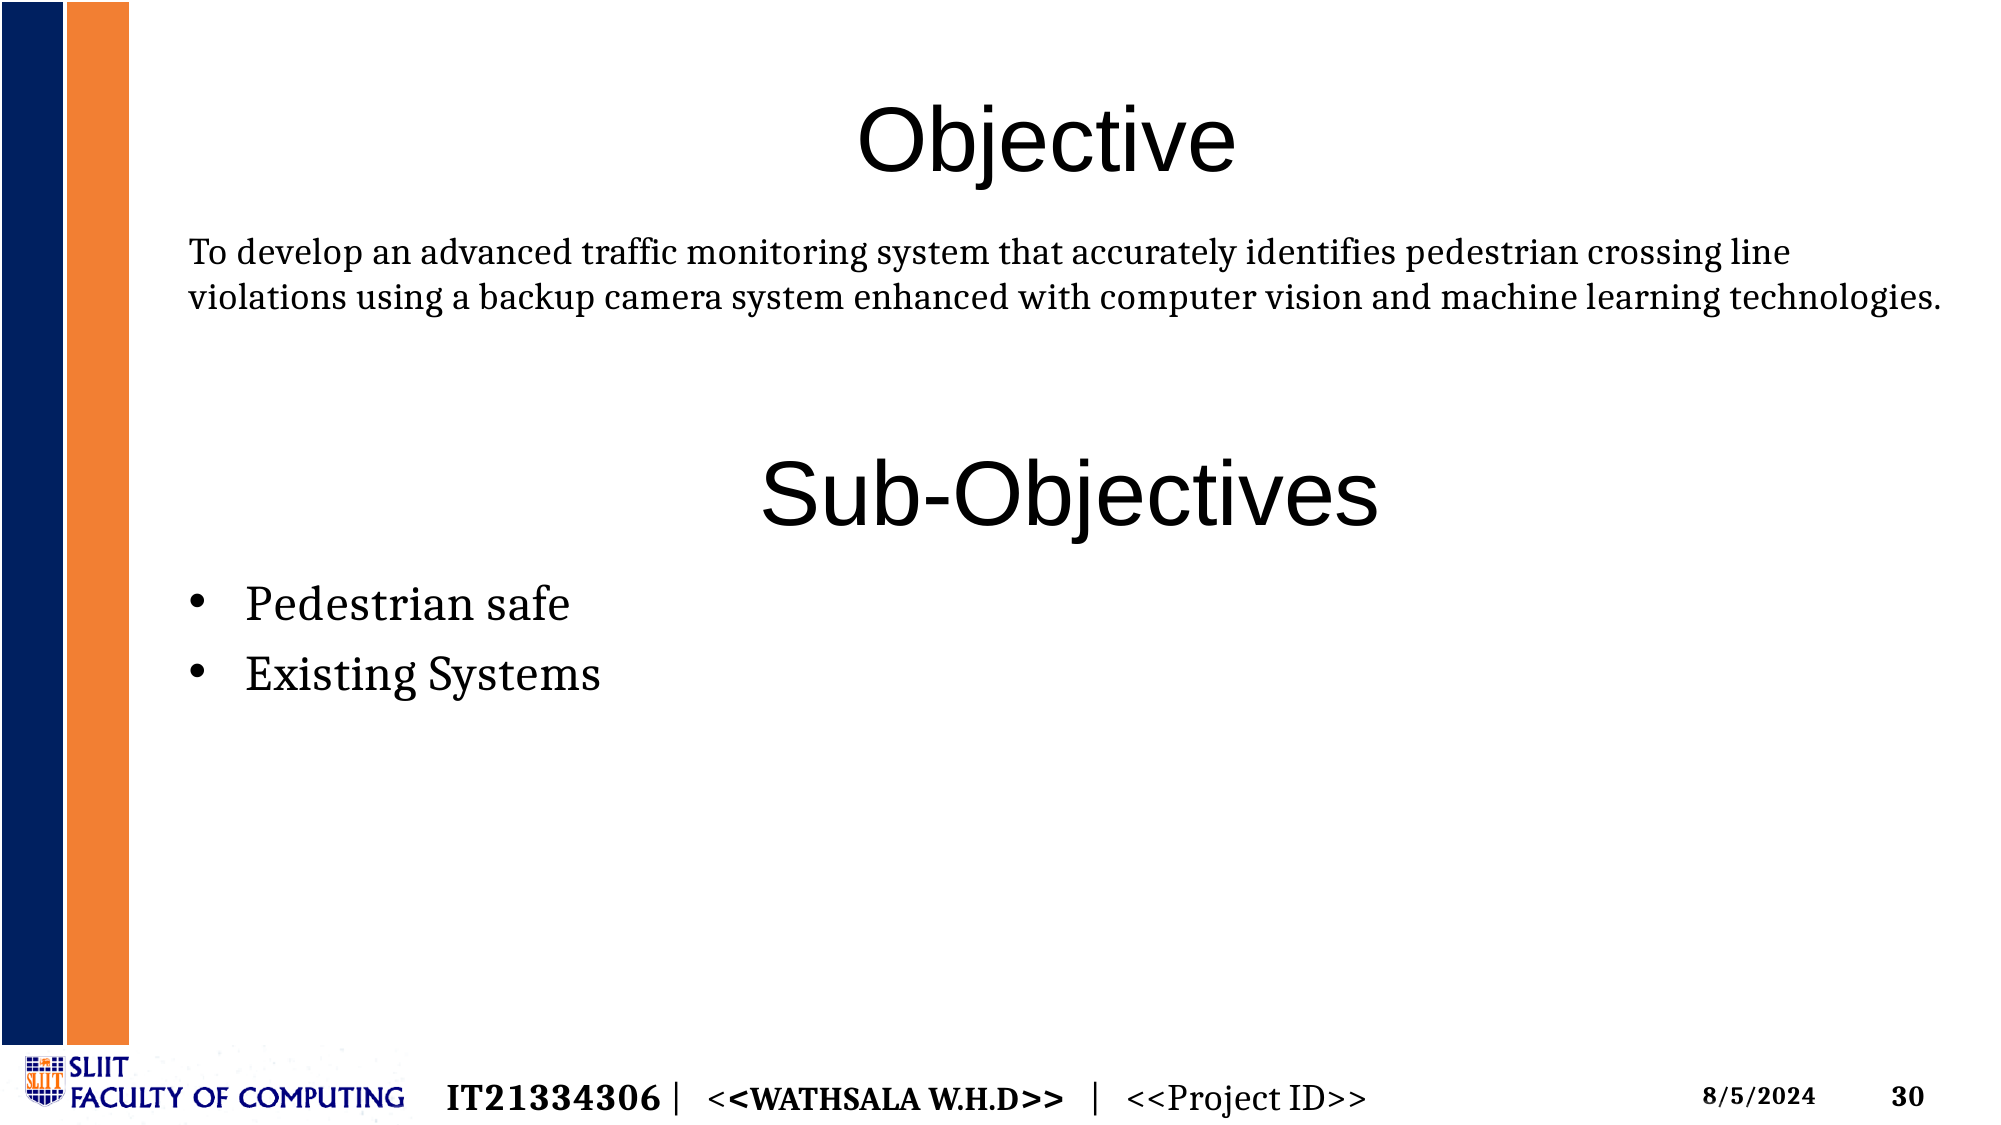

# Objective

To develop an advanced traffic monitoring system that accurately identifies pedestrian crossing line violations using a backup camera system enhanced with computer vision and machine learning technologies.

Sub-Objectives

Pedestrian safe
Existing Systems

IT21334306 |   <<Wathsala W.H.D>>   |   <<Project ID>>